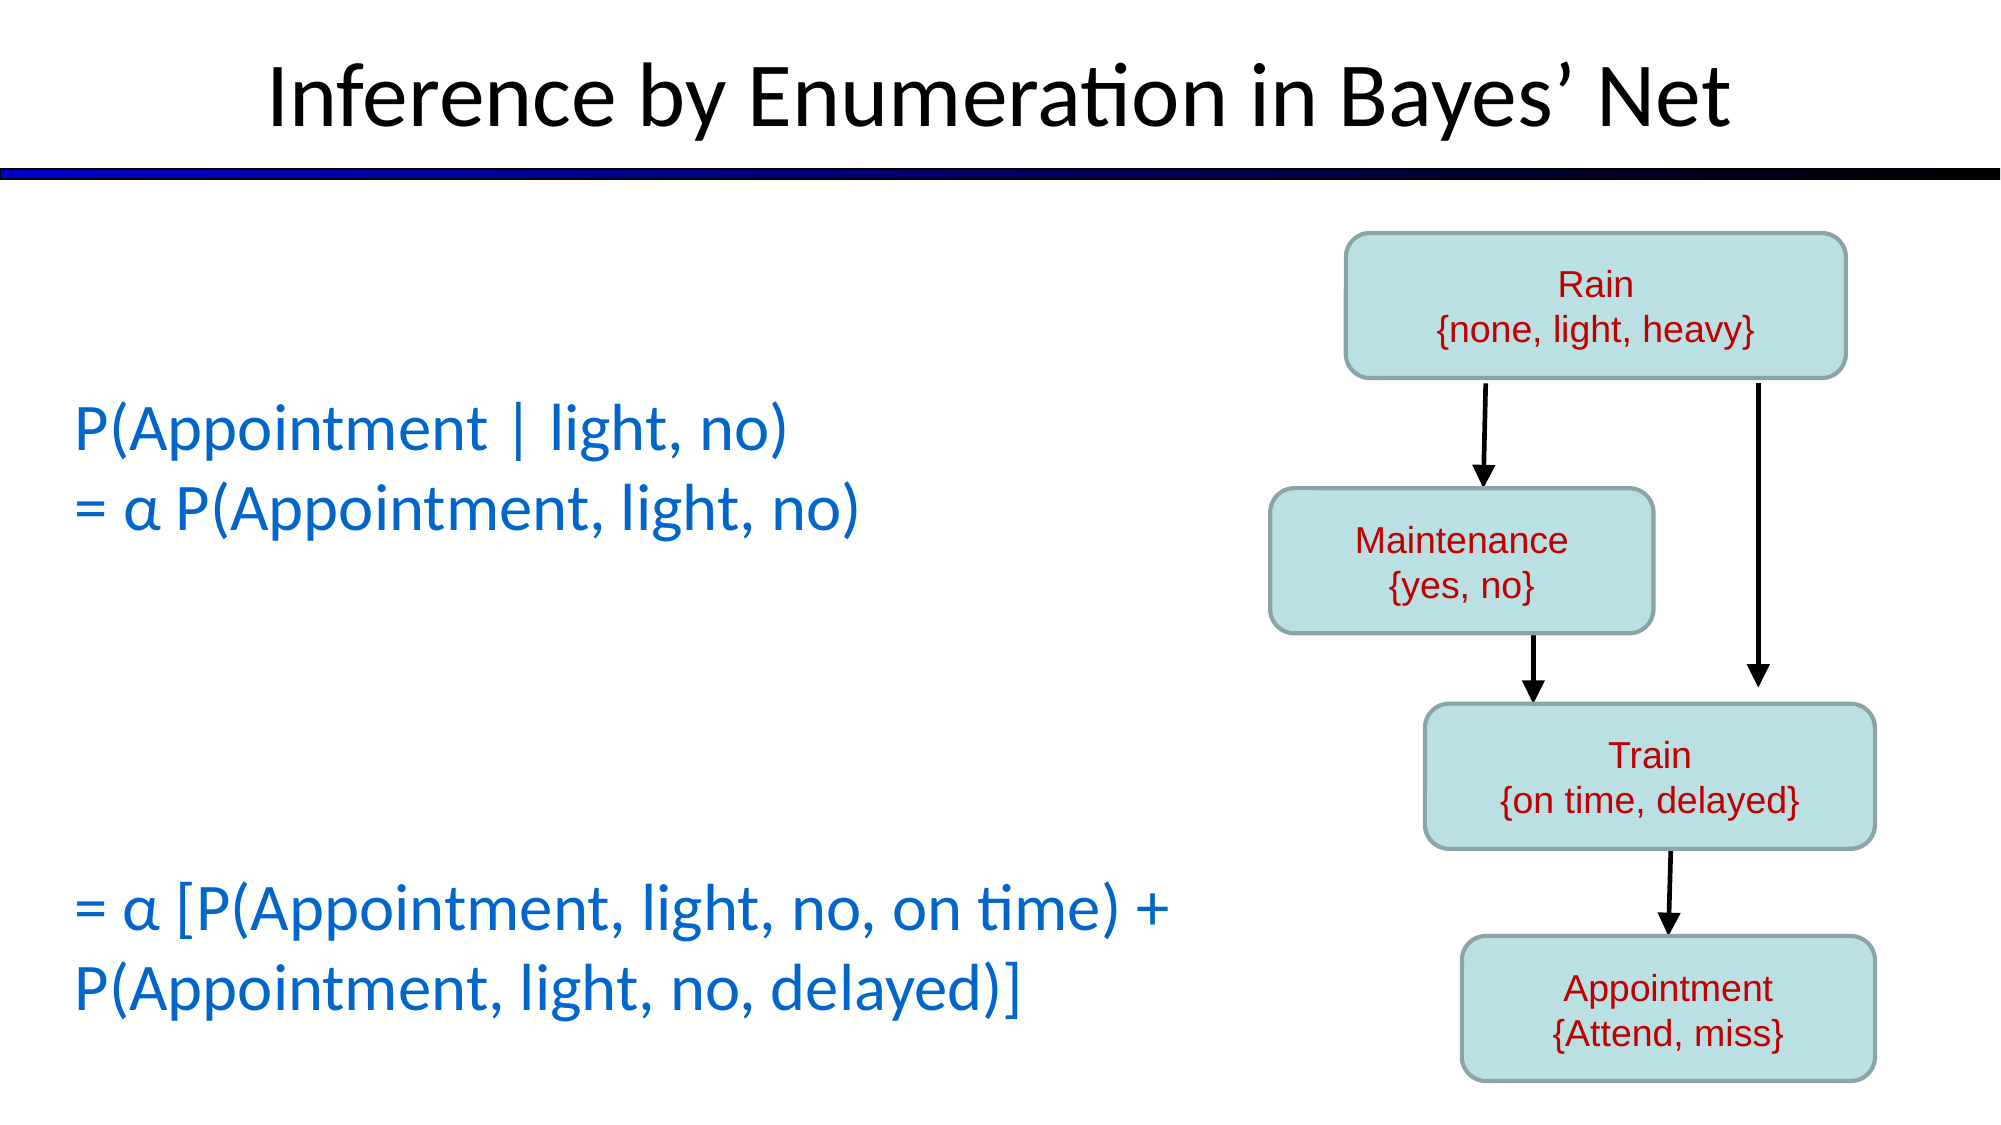

# Inference by Enumeration in Bayes’ Net
Rain
{none, light, heavy}
P(Appointment | light, no)
= α P(Appointment, light, no)

= α [P(Appointment, light, no, on time) + P(Appointment, light, no, delayed)]
Maintenance
{yes, no}
Train
{on time, delayed}
Appointment
{Attend, miss}